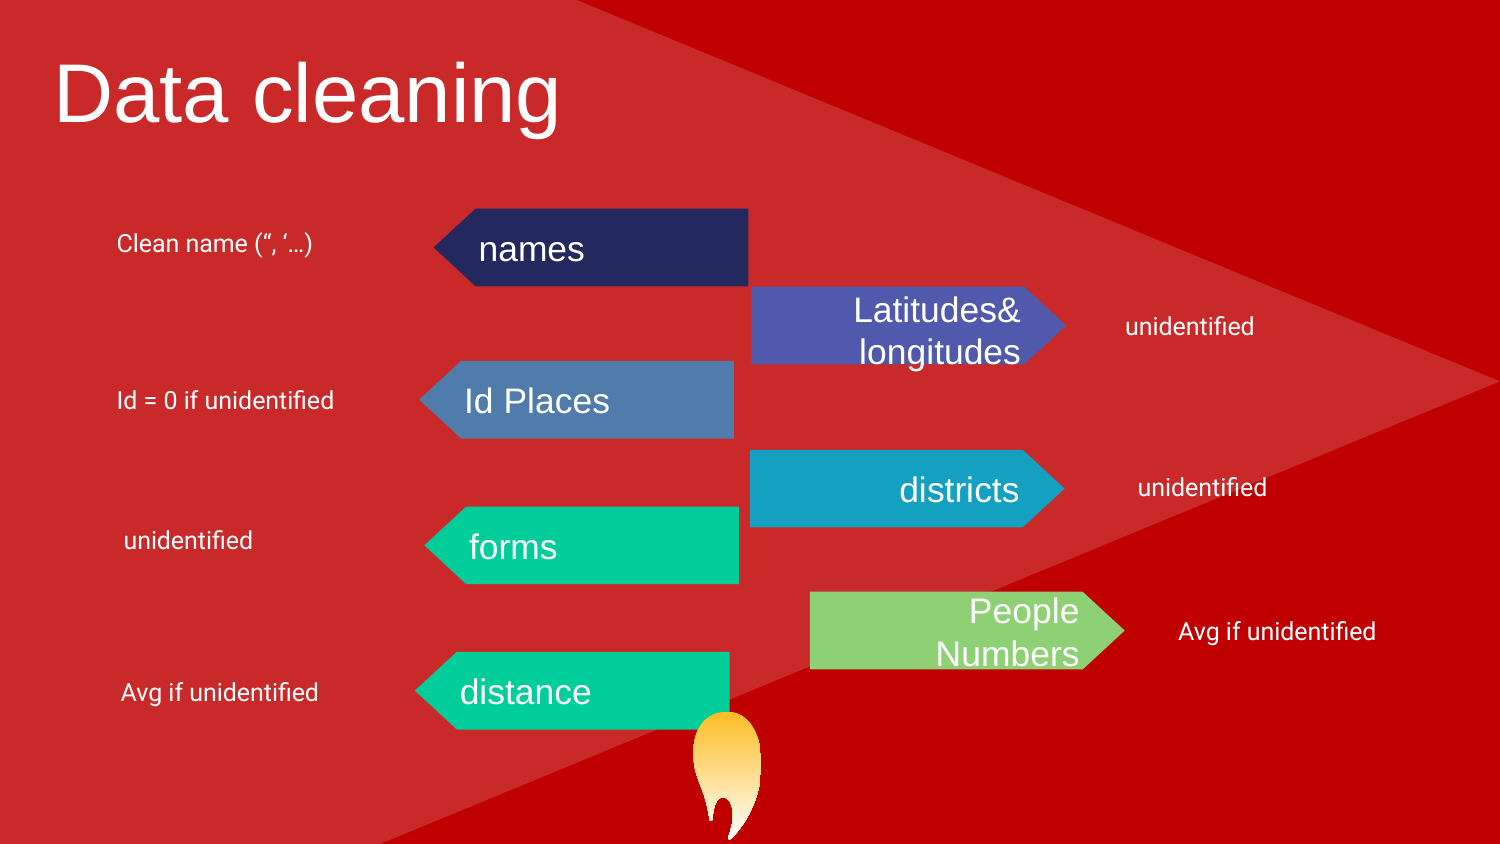

# Data cleaning

Clean name (“, ‘…)
names
unidentified

Latitudes&
longitudes

Id = 0 if unidentified
Id Places
unidentified
districts
unidentified
forms
Avg if unidentified
People Numbers
Avg if unidentified
distance